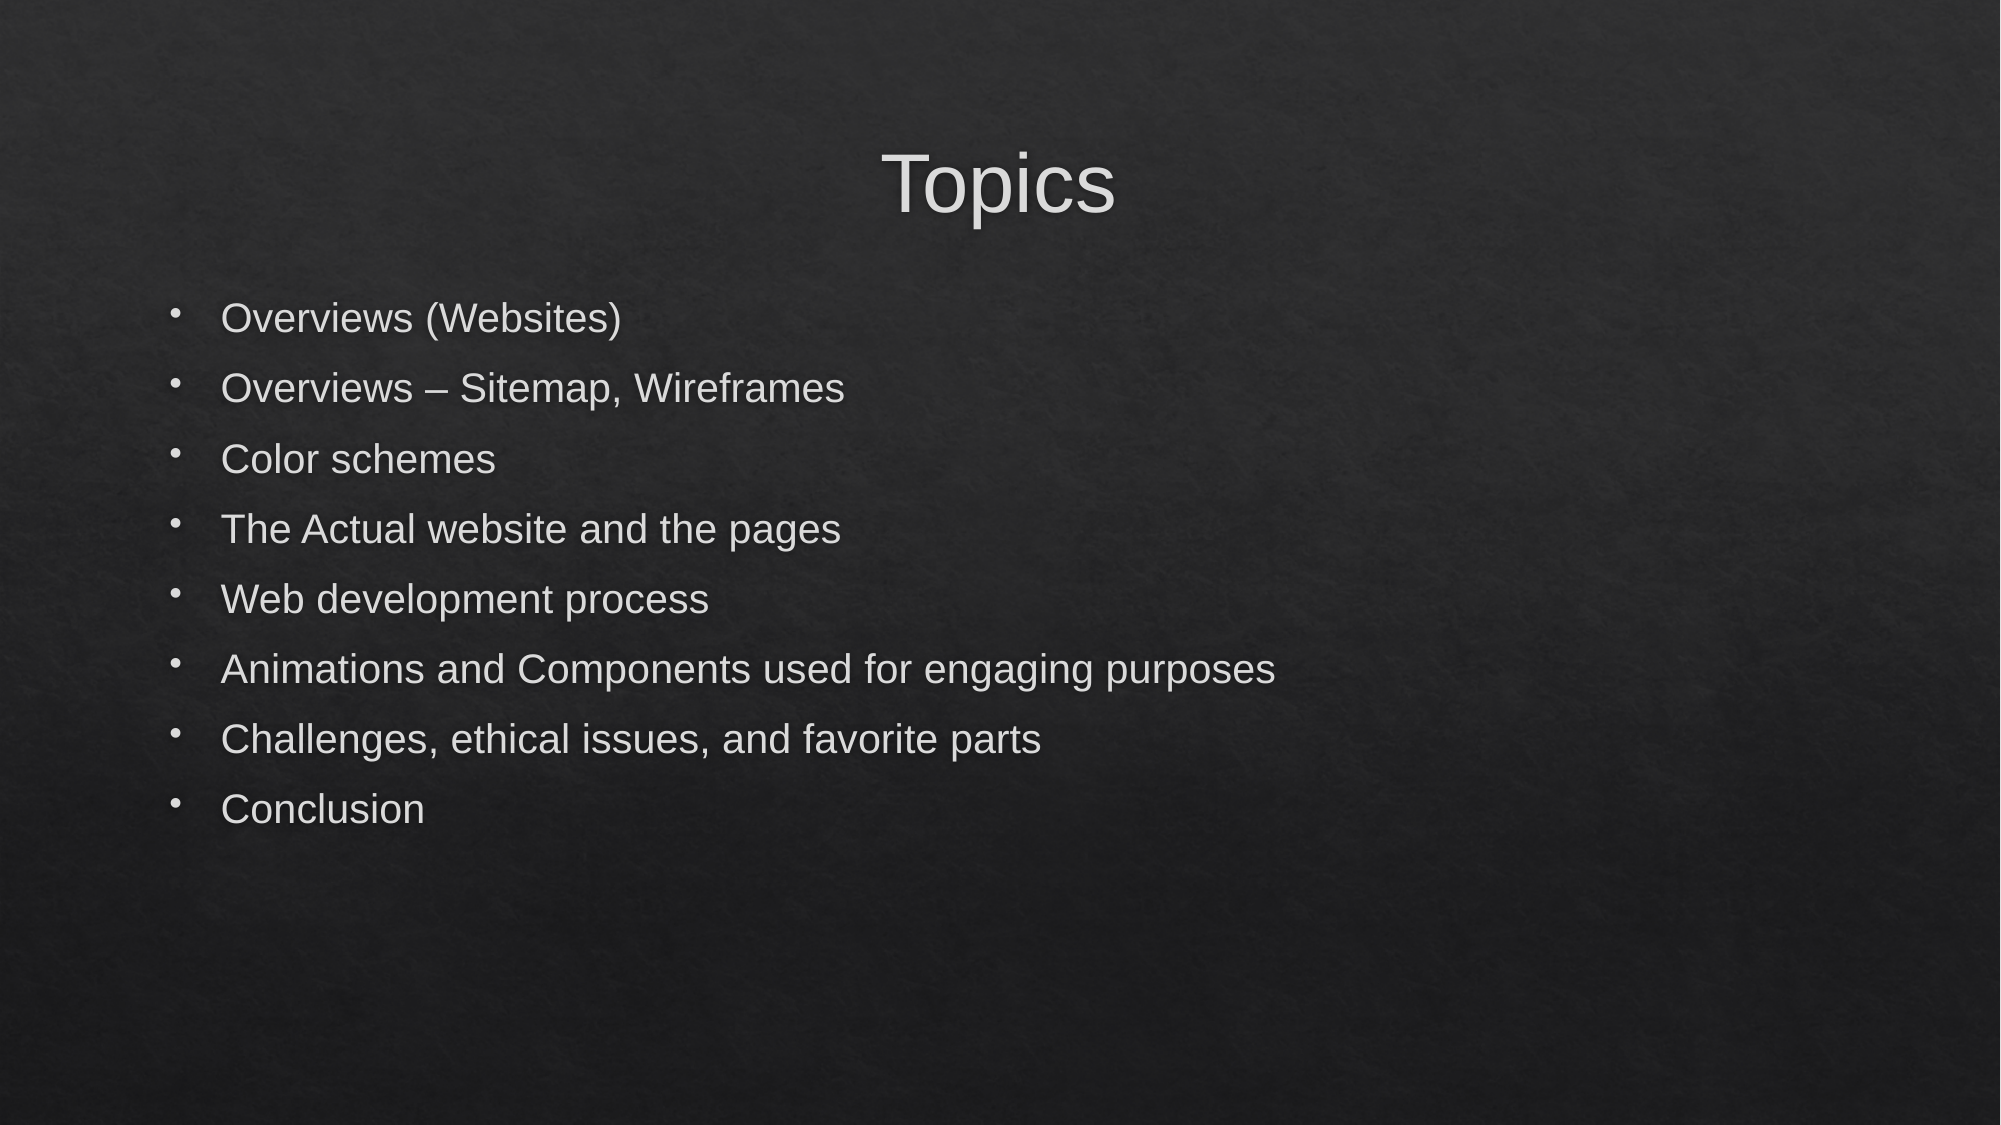

# Topics
Overviews (Websites)
Overviews – Sitemap, Wireframes
Color schemes
The Actual website and the pages
Web development process
Animations and Components used for engaging purposes
Challenges, ethical issues, and favorite parts
Conclusion